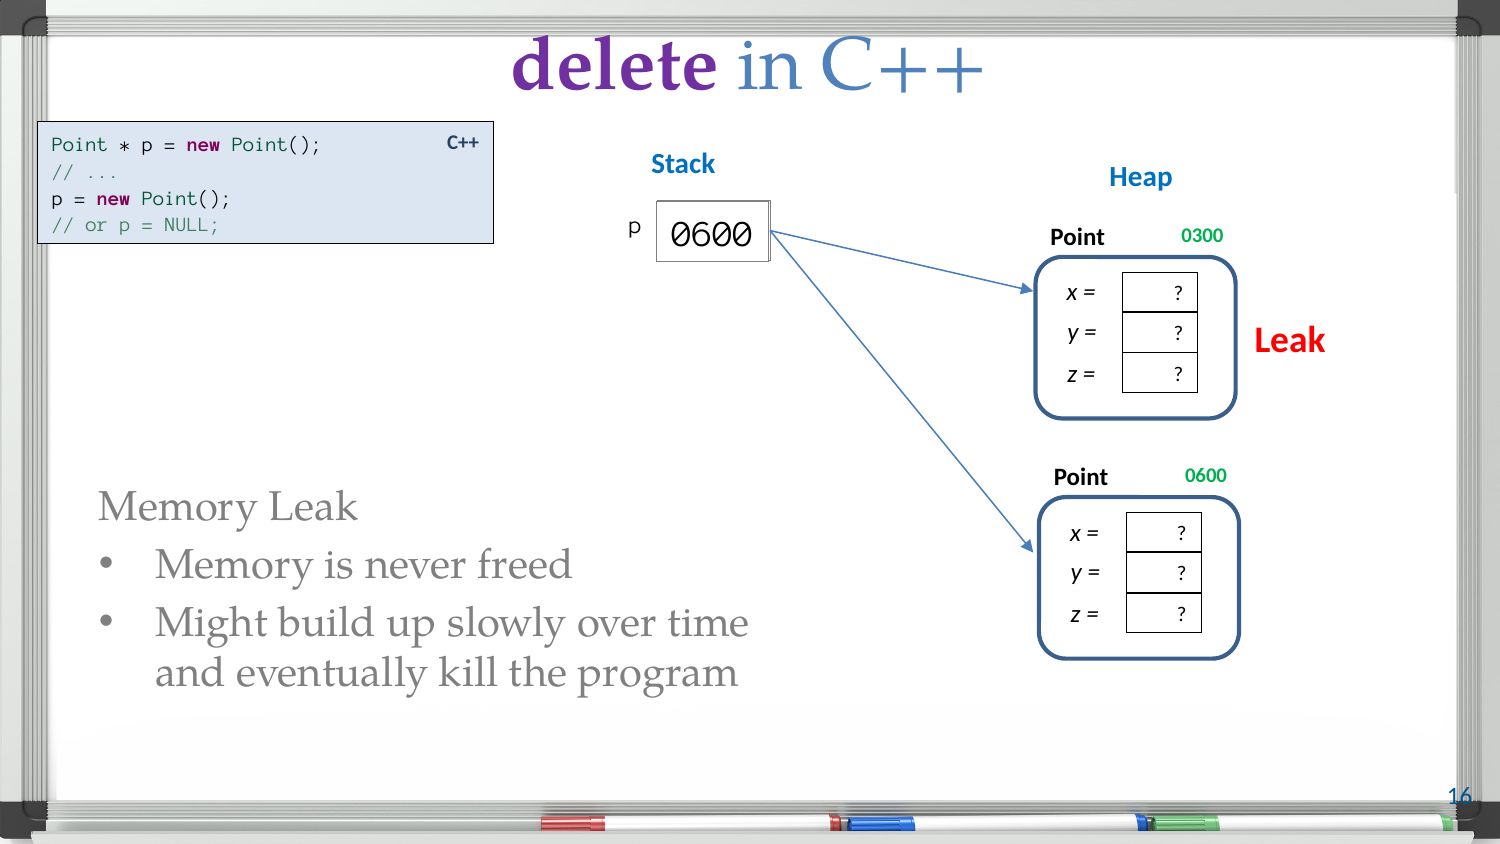

# delete in C++
C++
Point * p = new Point();
// ...
p = new Point();
// or p = NULL;
Stack
Heap
p
0300
0600
Point
0300

x =
?
Leak
y =
?
z =
?
Point
0600
Memory Leak
Memory is never freed
Might build up slowly over time and eventually kill the program

x =
?
y =
?
z =
?
16